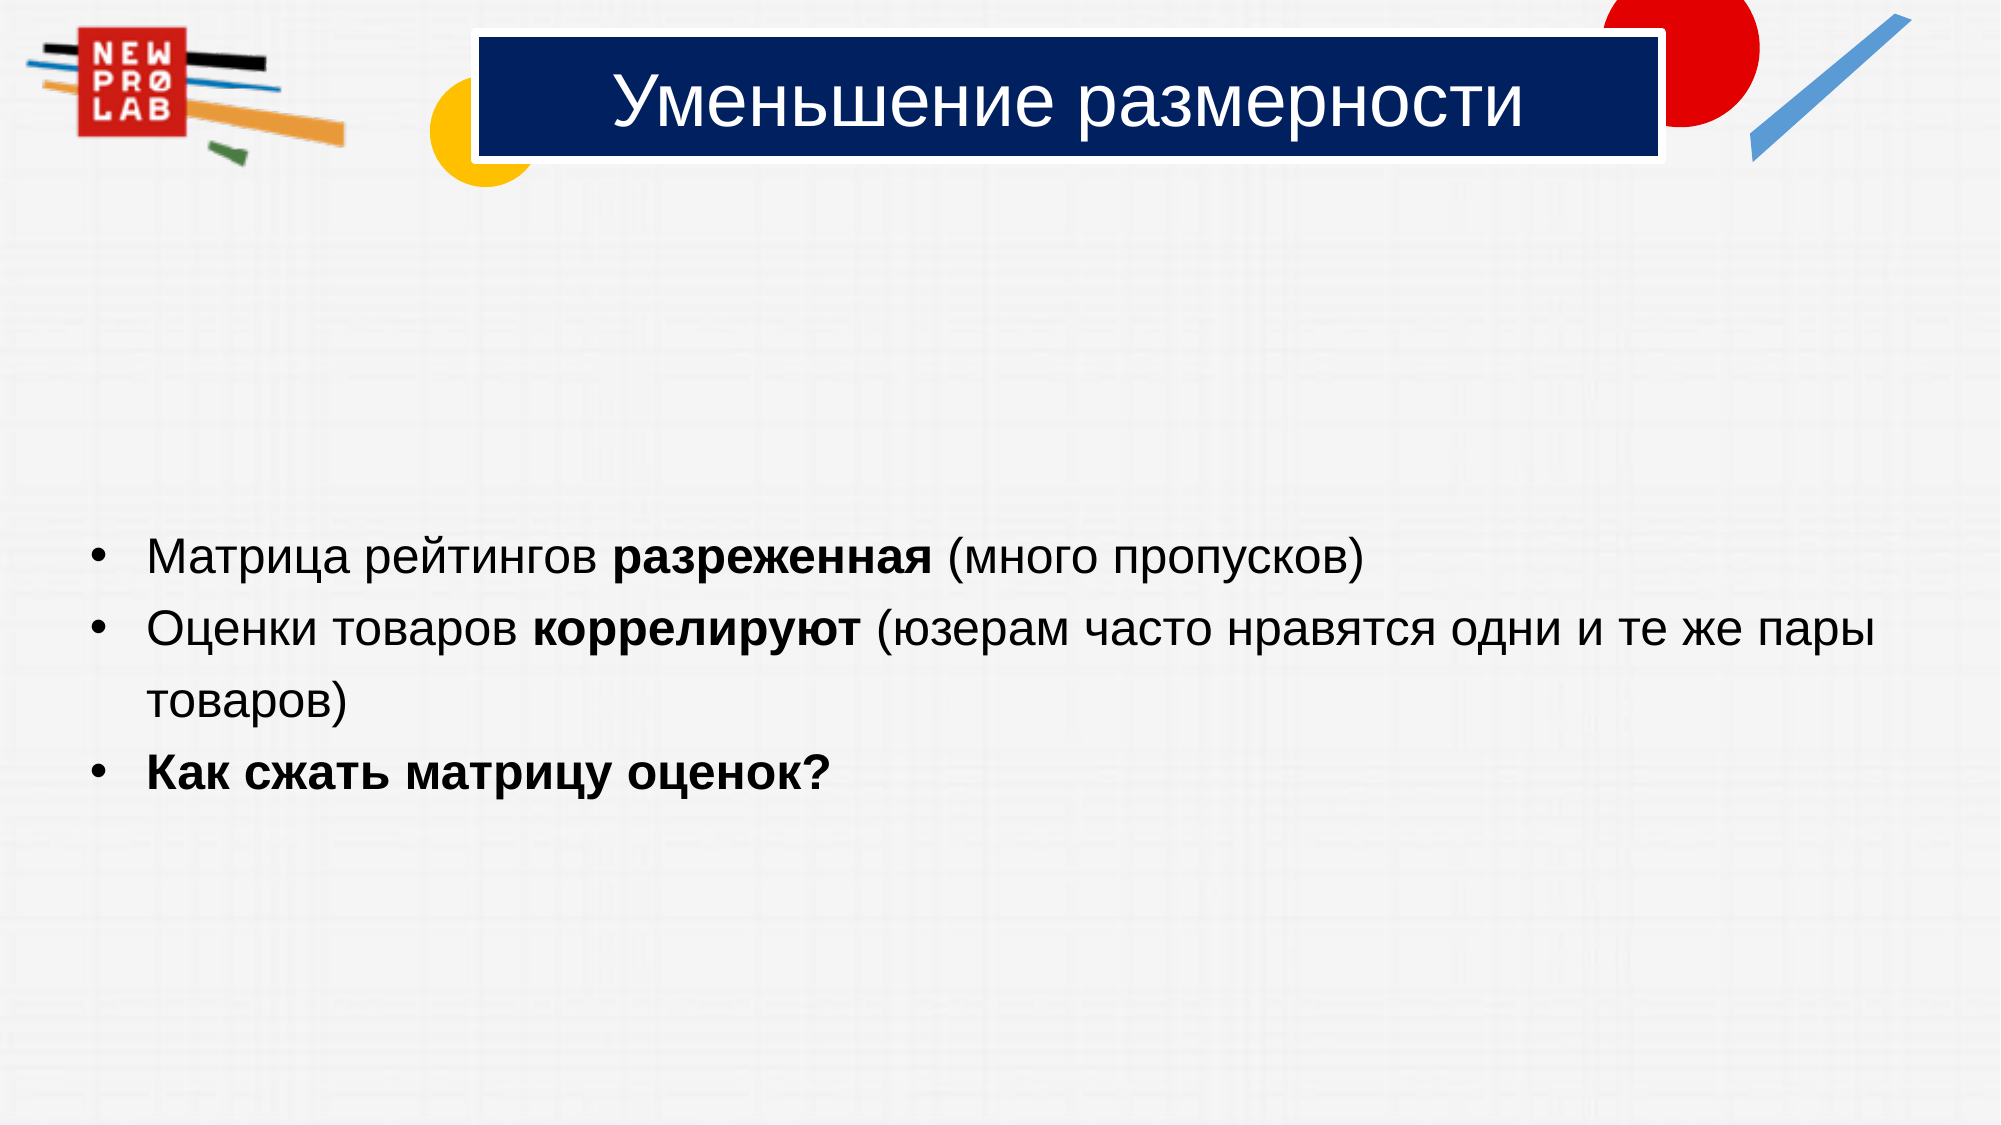

# Уменьшение размерности
Матрица рейтингов разреженная (много пропусков)
Оценки товаров коррелируют (юзерам часто нравятся одни и те же пары товаров)
Как сжать матрицу оценок?